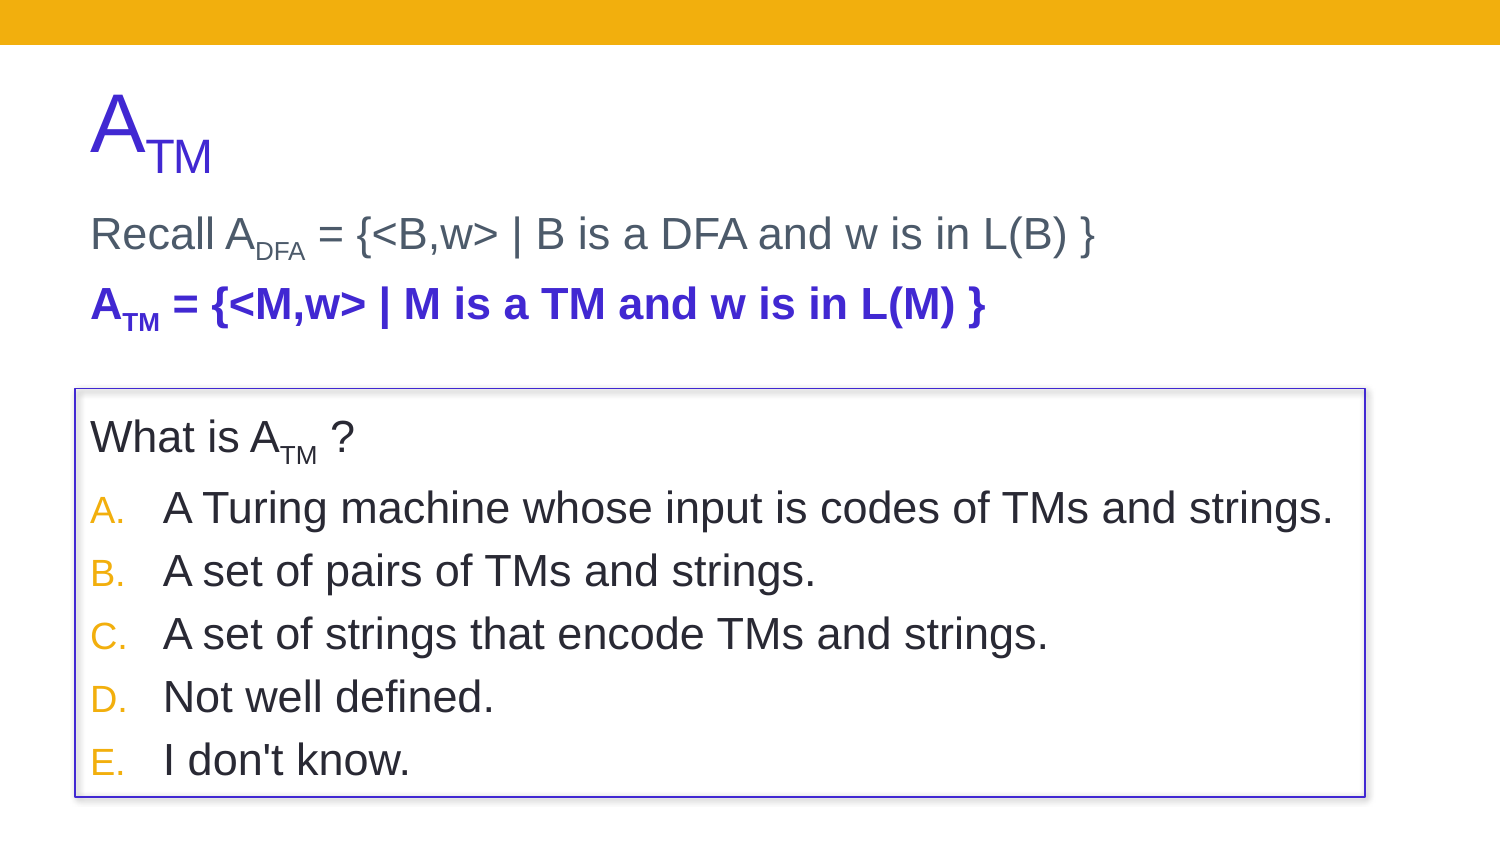

# ATM
Recall ADFA = {<B,w> | B is a DFA and w is in L(B) }
ATM = {<M,w> | M is a TM and w is in L(M) }

What is ATM ?
A Turing machine whose input is codes of TMs and strings.
A set of pairs of TMs and strings.
A set of strings that encode TMs and strings.
Not well defined.
I don't know.